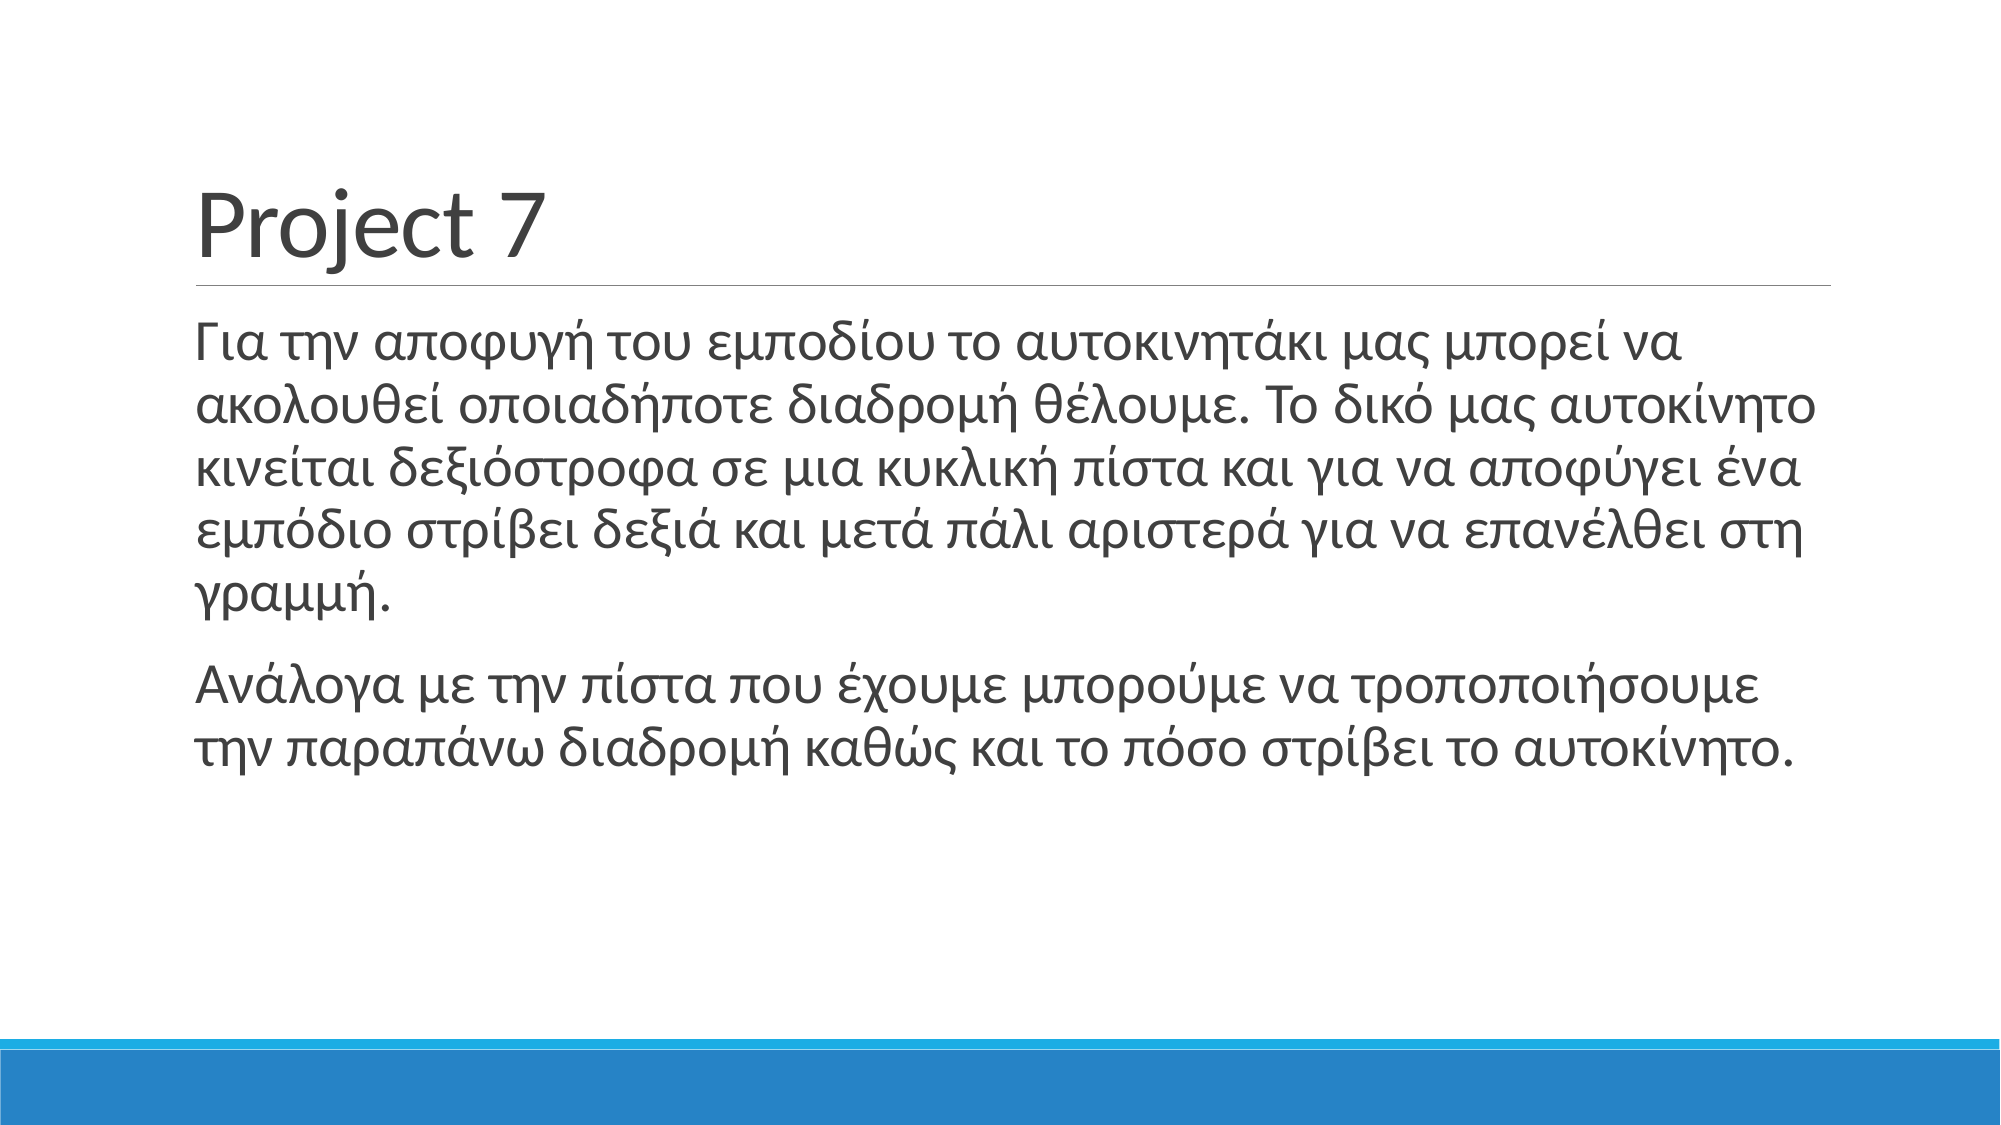

# Project 7
Για την αποφυγή του εμποδίου το αυτοκινητάκι μας μπορεί να ακολουθεί οποιαδήποτε διαδρομή θέλουμε. Το δικό μας αυτοκίνητο κινείται δεξιόστροφα σε μια κυκλική πίστα και για να αποφύγει ένα εμπόδιο στρίβει δεξιά και μετά πάλι αριστερά για να επανέλθει στη γραμμή.
Ανάλογα με την πίστα που έχουμε μπορούμε να τροποποιήσουμε την παραπάνω διαδρομή καθώς και το πόσο στρίβει το αυτοκίνητο.